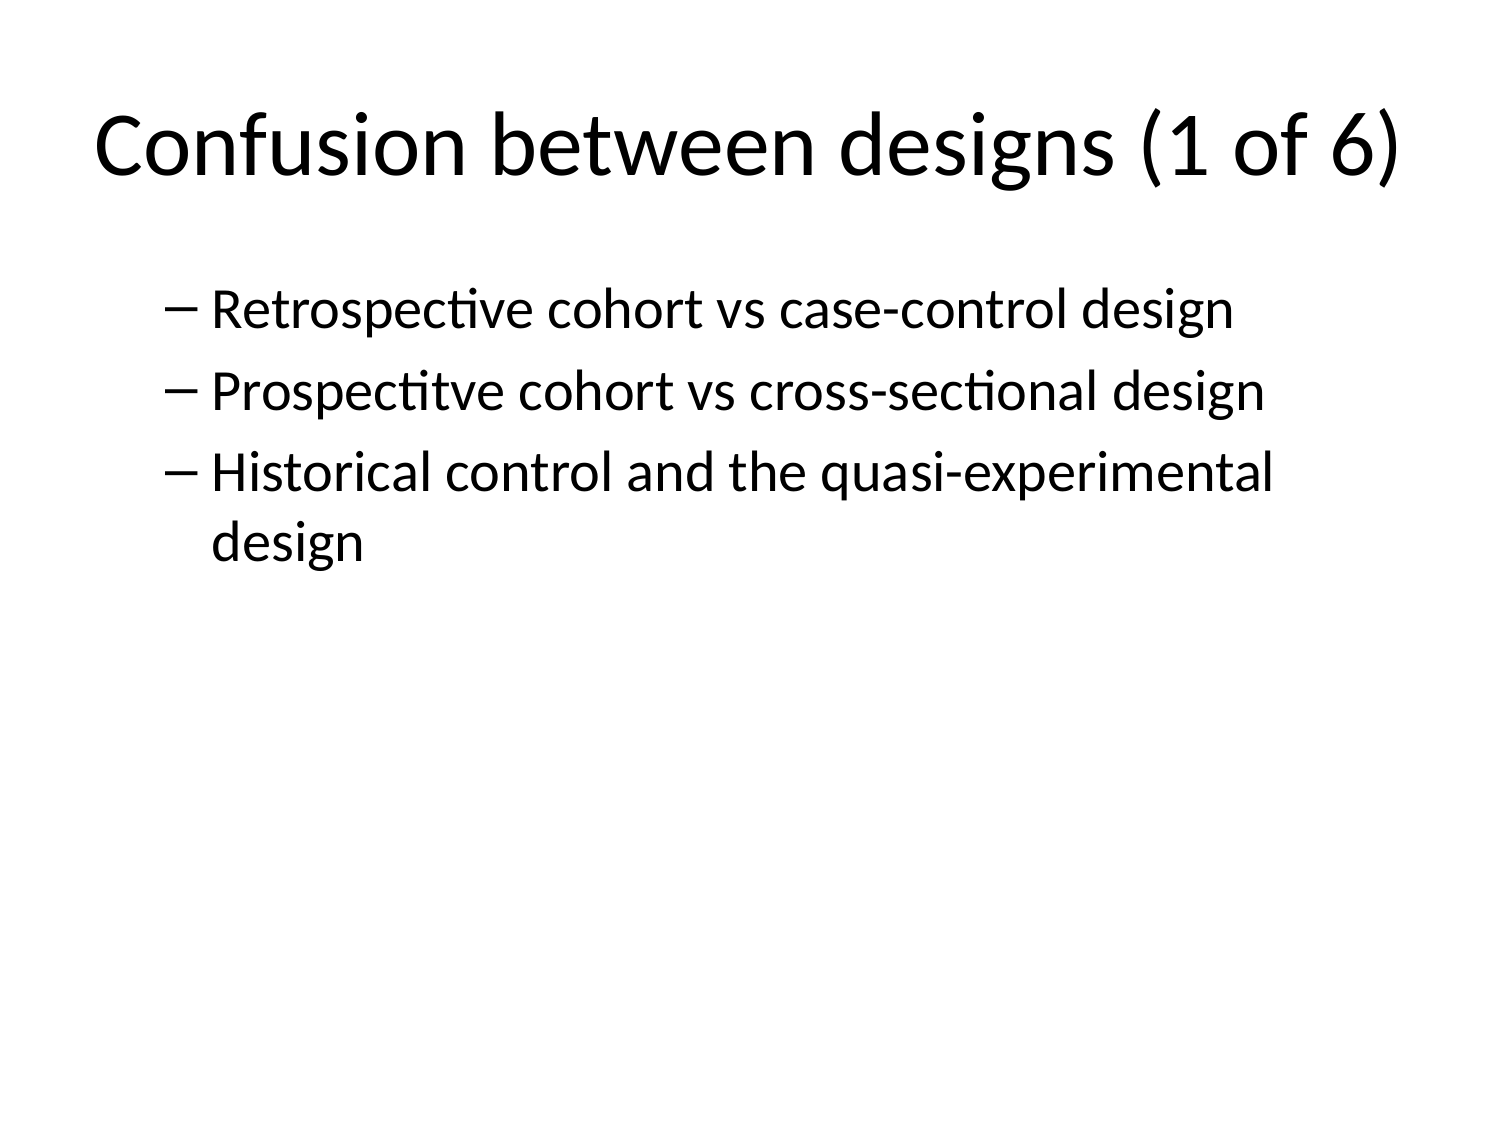

# Confusion between designs (1 of 6)
Retrospective cohort vs case-control design
Prospectitve cohort vs cross-sectional design
Historical control and the quasi-experimental design